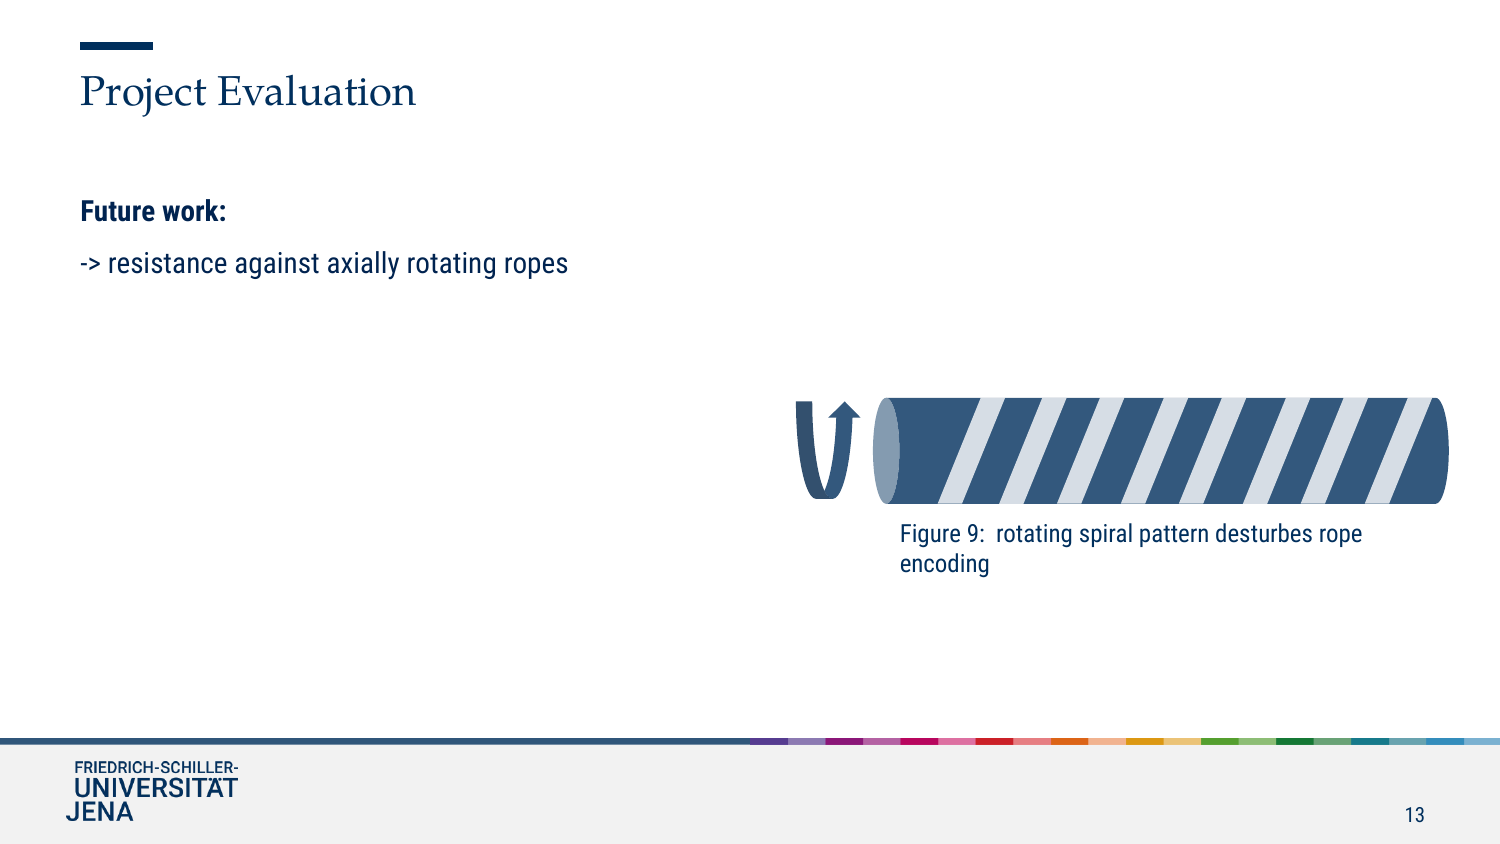

Project Evaluation

Future work:
-> resistance against axially rotating ropes

Figure 9:  rotating spiral pattern desturbes rope encoding